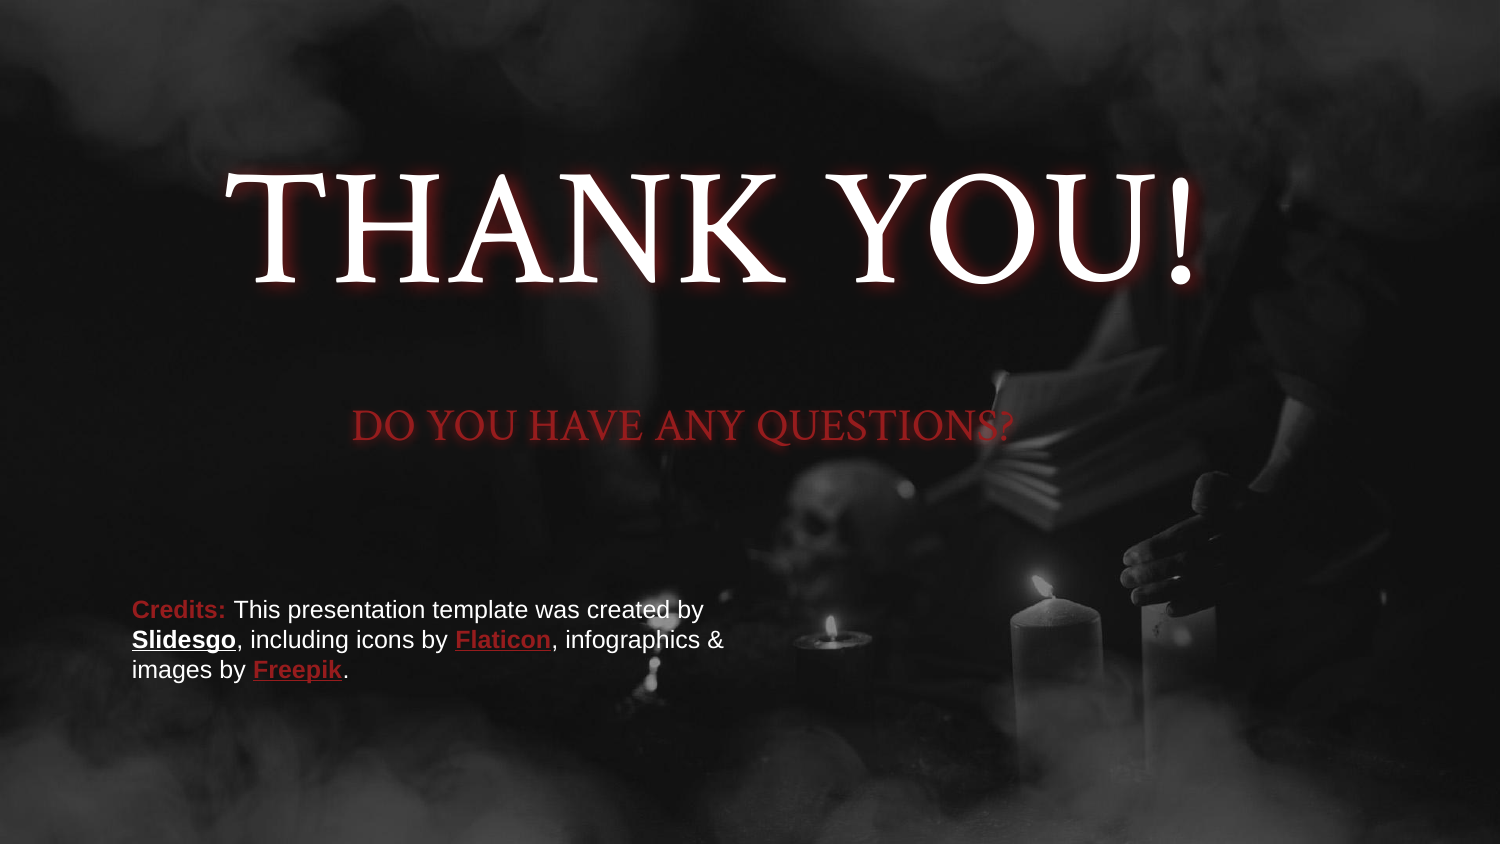

# THANK YOU!
DO YOU HAVE ANY QUESTIONS?